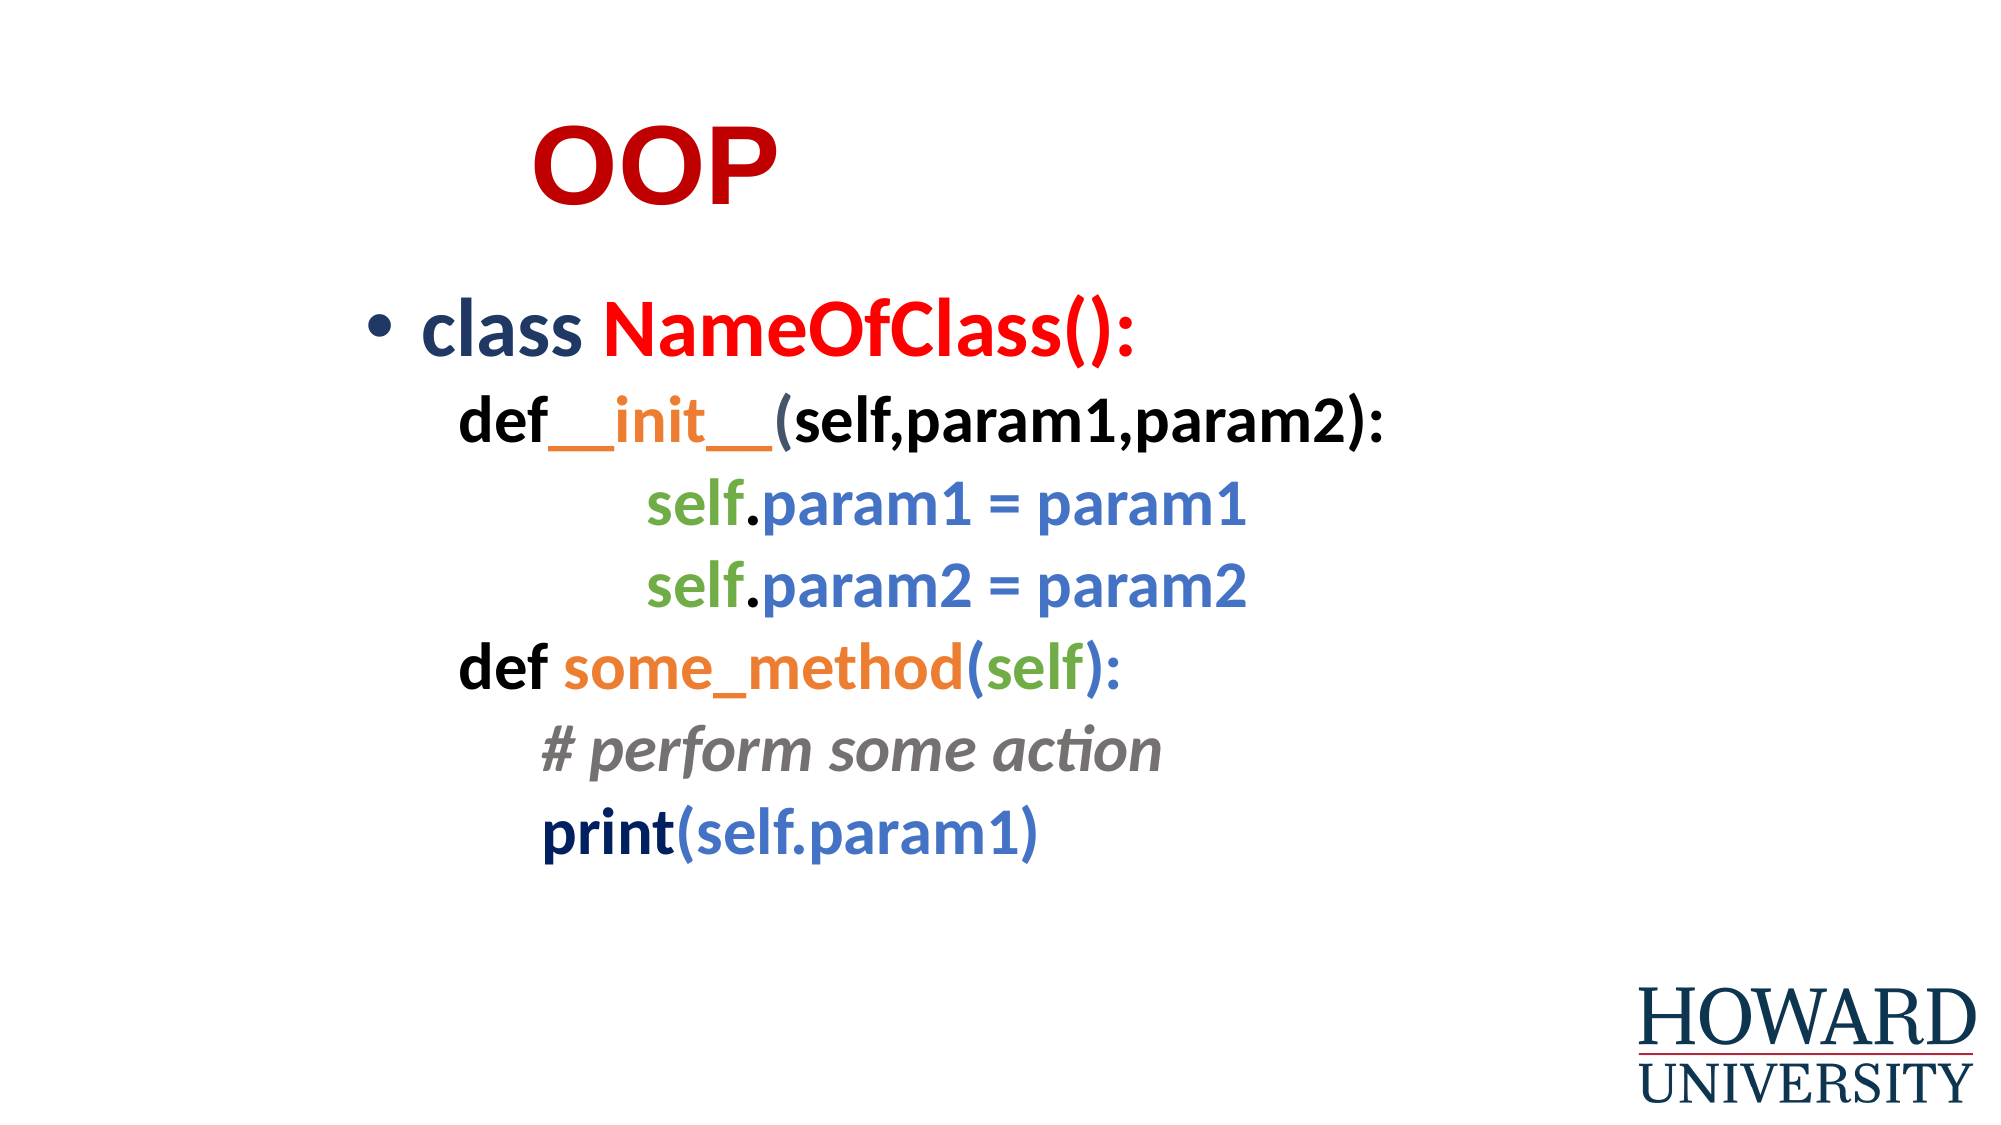

# OOP
class NameOfClass():
def__init__(self,param1,param2):
		self.param1 = param1
		self.param2 = param2
def some_method(self):
	   # perform some action
	   print(self.param1)